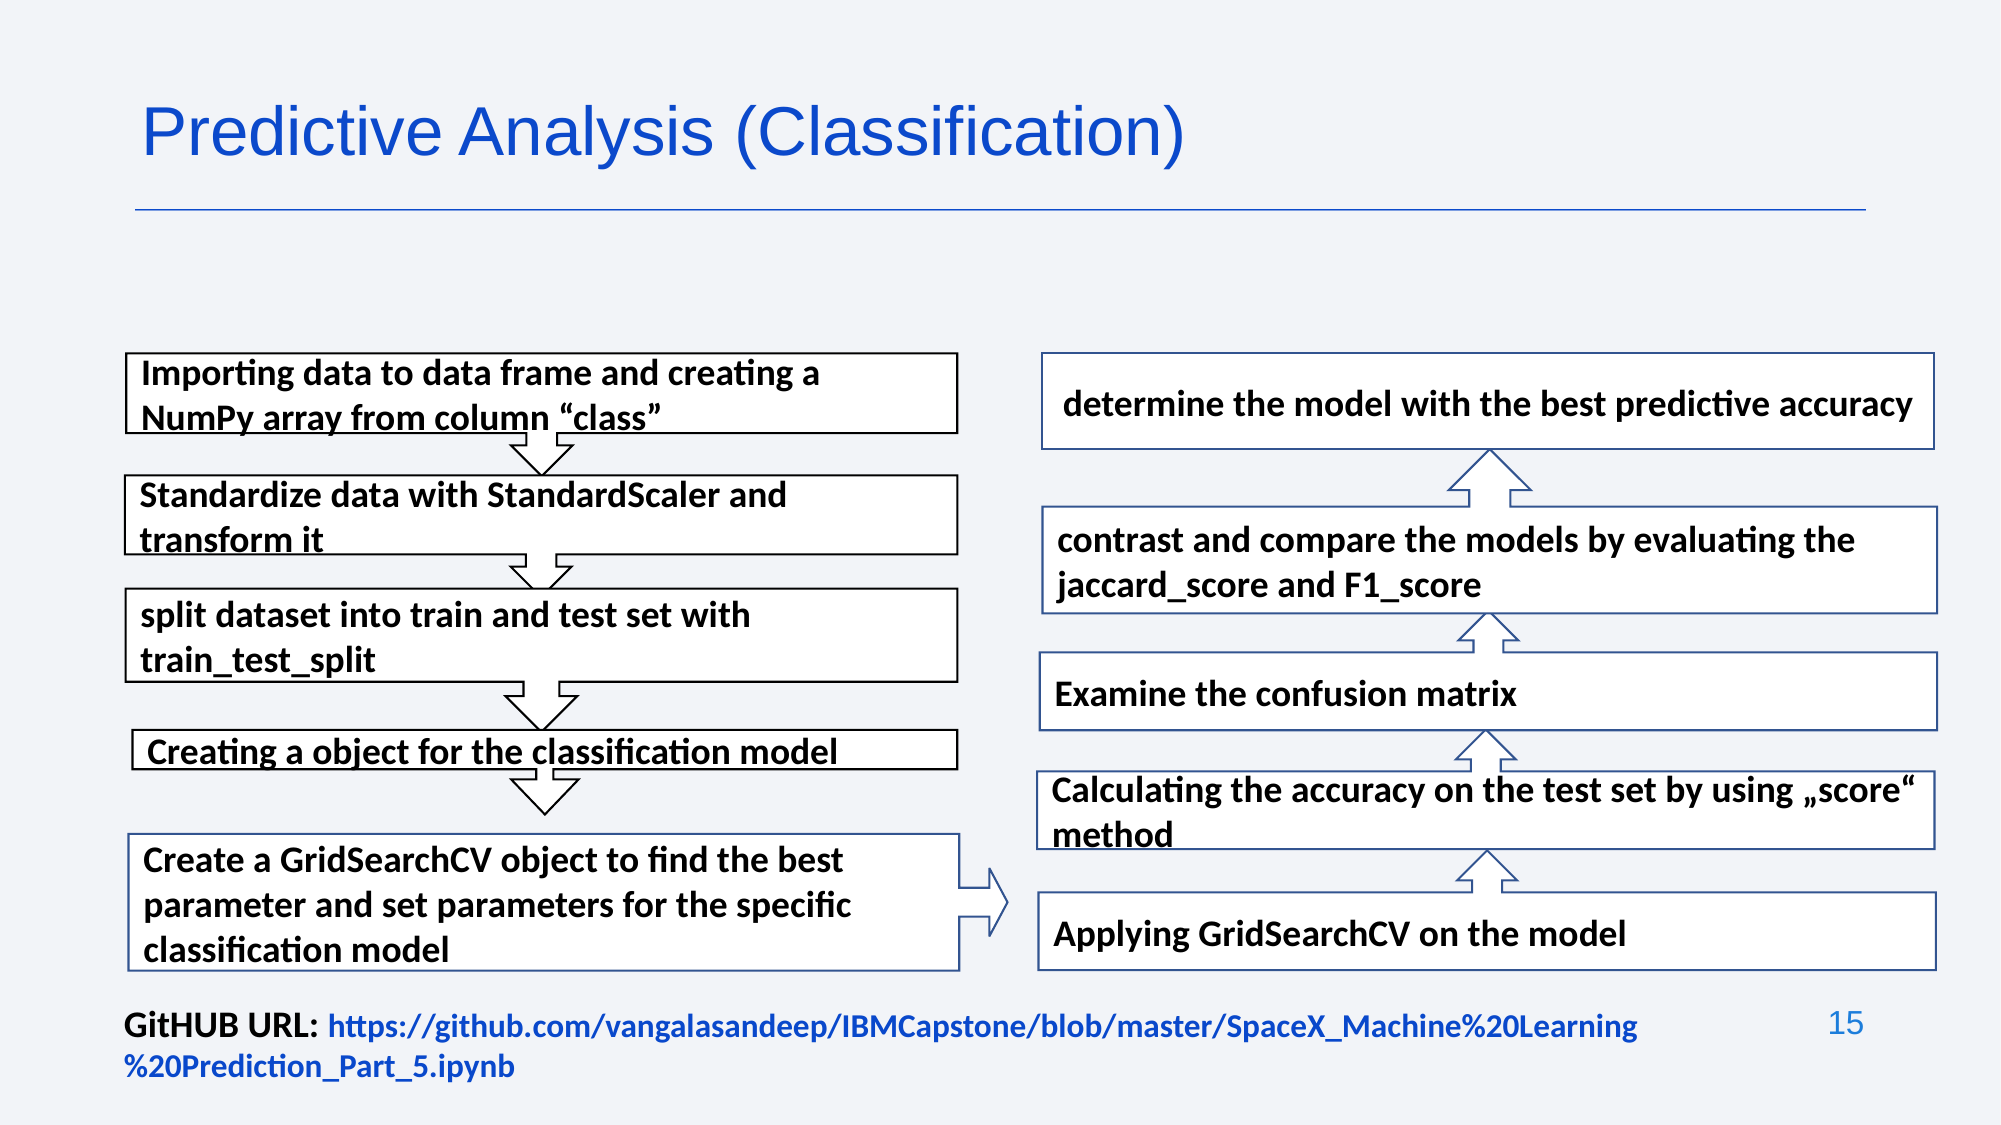

Predictive Analysis (Classification)

Importing data to data frame and creating a NumPy array from column “class”
determine the model with the best predictive accuracy
contrast and compare the models by evaluating the jaccard_score and F1_score
Standardize data with StandardScaler and transform it
split dataset into train and test set with train_test_split
Examine the confusion matrix
Calculating the accuracy on the test set by using „score“ method
Creating a object for the classification model
Create a GridSearchCV object to find the best parameter and set parameters for the specific classification model
Applying GridSearchCV on the model
15
GitHUB URL: https://github.com/vangalasandeep/IBMCapstone/blob/master/SpaceX_Machine%20Learning%20Prediction_Part_5.ipynb